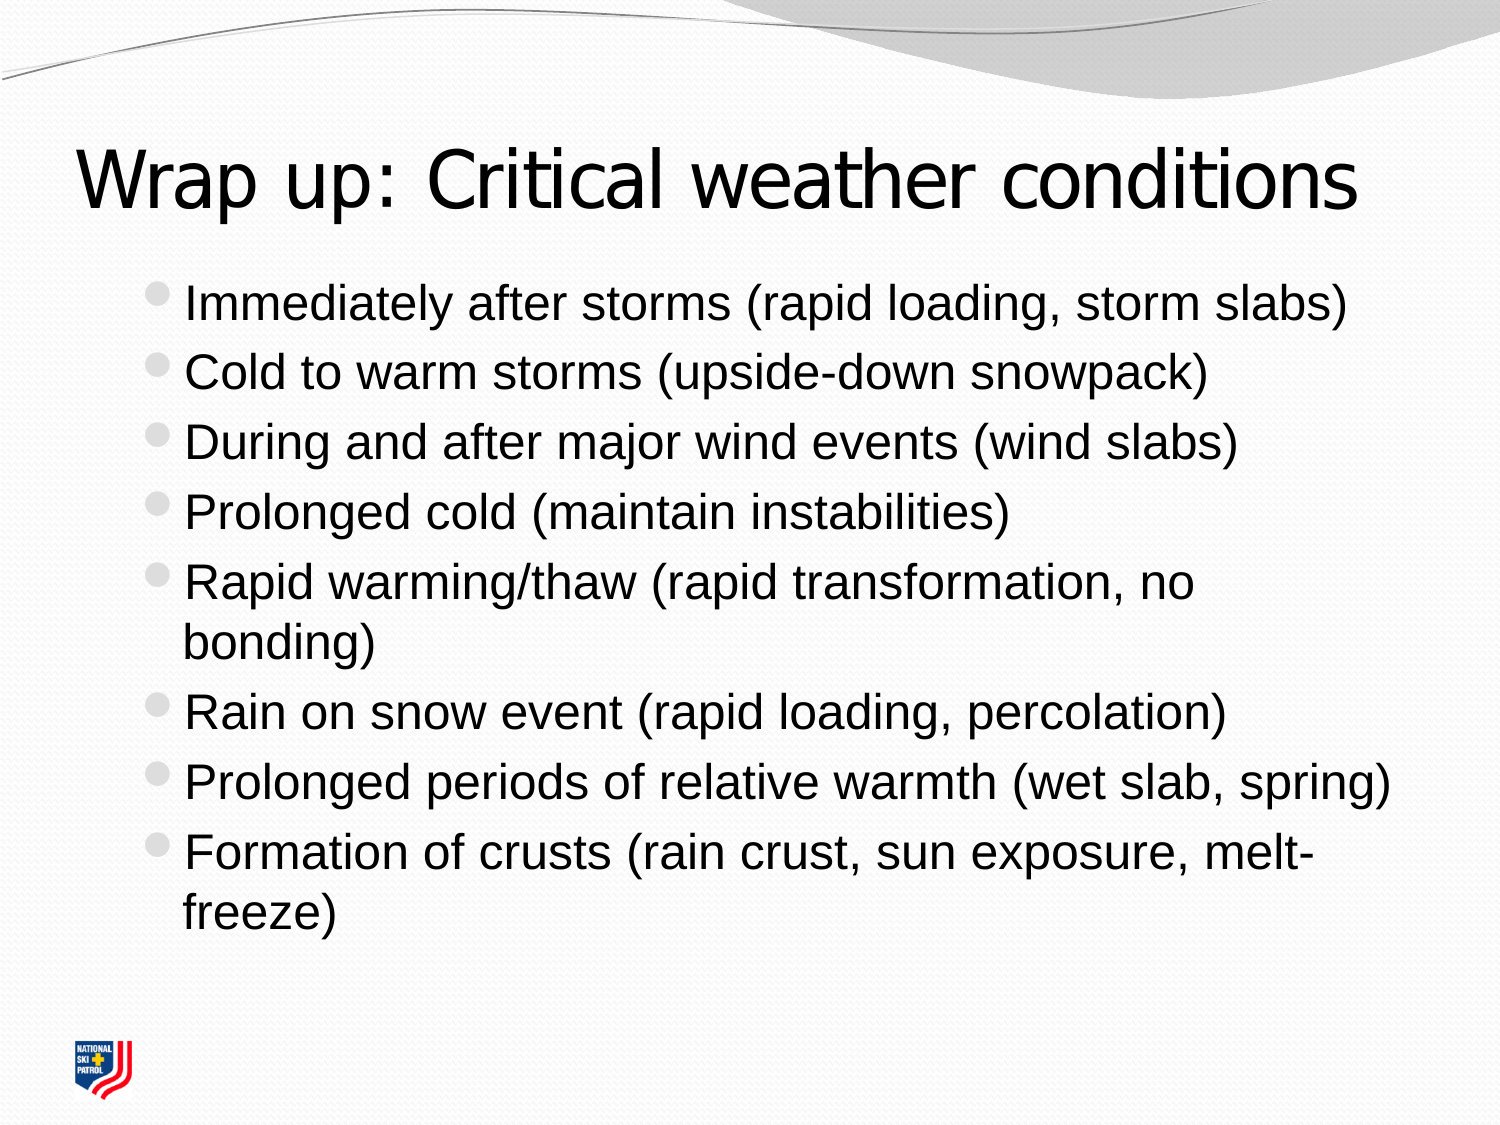

# Wrap up: Critical weather conditions
Immediately after storms (rapid loading, storm slabs)
Cold to warm storms (upside-down snowpack)
During and after major wind events (wind slabs)
Prolonged cold (maintain instabilities)
Rapid warming/thaw (rapid transformation, no bonding)
Rain on snow event (rapid loading, percolation)
Prolonged periods of relative warmth (wet slab, spring)
Formation of crusts (rain crust, sun exposure, melt-freeze)